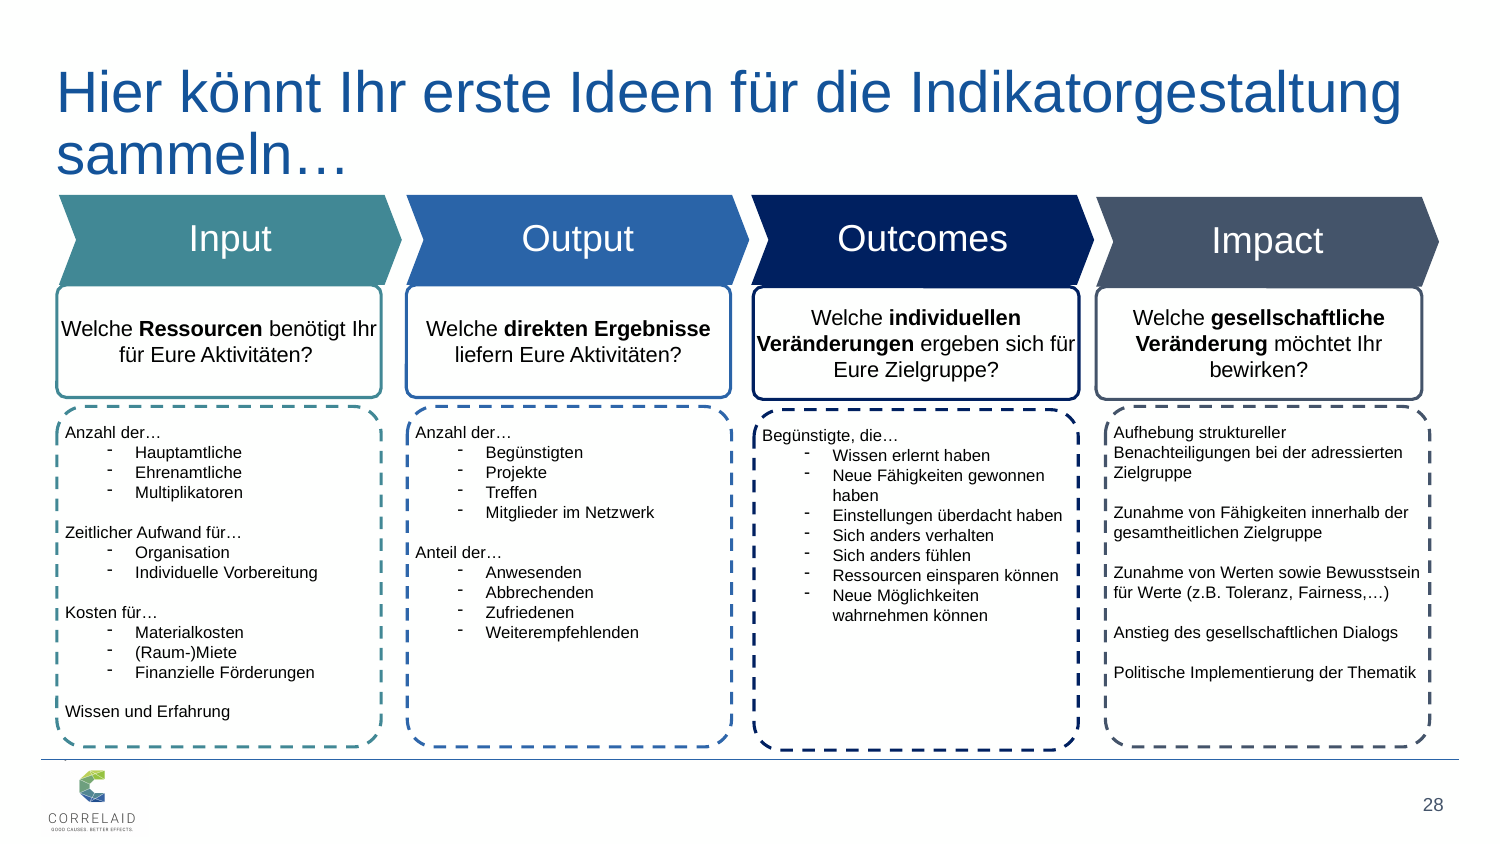

# Hier könnt Ihr erste Ideen für die Indikatorgestaltung sammeln…
Input
Output
Outcomes
Impact
Welche Ressourcen benötigt Ihr für Eure Aktivitäten?
Welche direkten Ergebnisse liefern Eure Aktivitäten?
Welche gesellschaftliche Veränderung möchtet Ihr bewirken?
Welche individuellen Veränderungen ergeben sich für Eure Zielgruppe?
Anzahl der…
Hauptamtliche
Ehrenamtliche
Multiplikatoren

Zeitlicher Aufwand für…
Organisation
Individuelle Vorbereitung

Kosten für…
Materialkosten
(Raum-)Miete
Finanzielle Förderungen

Wissen und Erfahrung
Anzahl der…
Begünstigten
Projekte
Treffen
Mitglieder im Netzwerk

Anteil der…
Anwesenden
Abbrechenden
Zufriedenen
Weiterempfehlenden
Aufhebung struktureller Benachteiligungen bei der adressierten Zielgruppe

Zunahme von Fähigkeiten innerhalb der gesamtheitlichen Zielgruppe

Zunahme von Werten sowie Bewusstsein für Werte (z.B. Toleranz, Fairness,…)

Anstieg des gesellschaftlichen Dialogs

Politische Implementierung der Thematik
Begünstigte, die…
Wissen erlernt haben
Neue Fähigkeiten gewonnen haben
Einstellungen überdacht haben
Sich anders verhalten
Sich anders fühlen
Ressourcen einsparen können
Neue Möglichkeiten wahrnehmen können